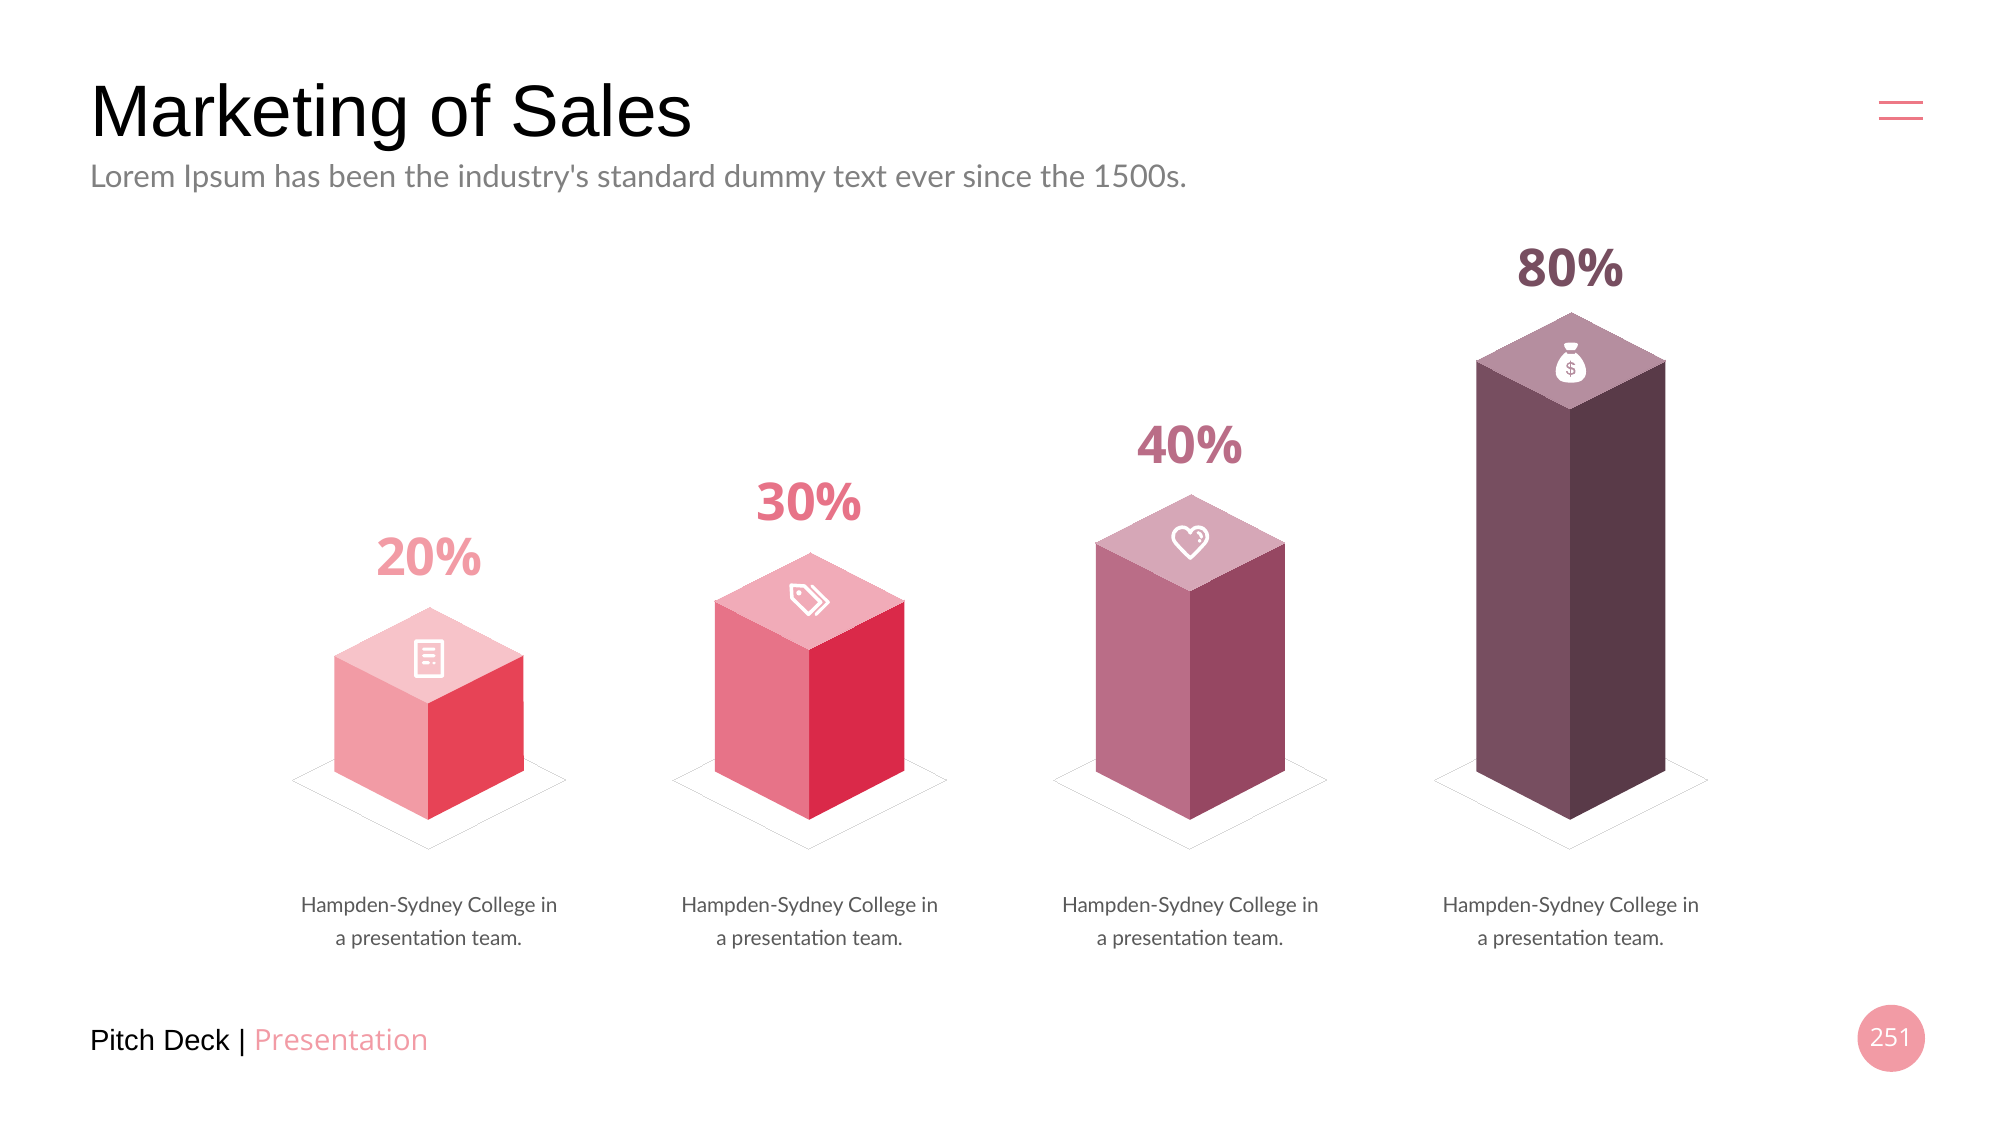

# Marketing of Sales
Lorem Ipsum has been the industry's standard dummy text ever since the 1500s.
80%

40%
30%

20%

Hampden-Sydney College in a presentation team.
Hampden-Sydney College in a presentation team.
Hampden-Sydney College in a presentation team.
Hampden-Sydney College in a presentation team.
Pitch Deck | Presentation
251